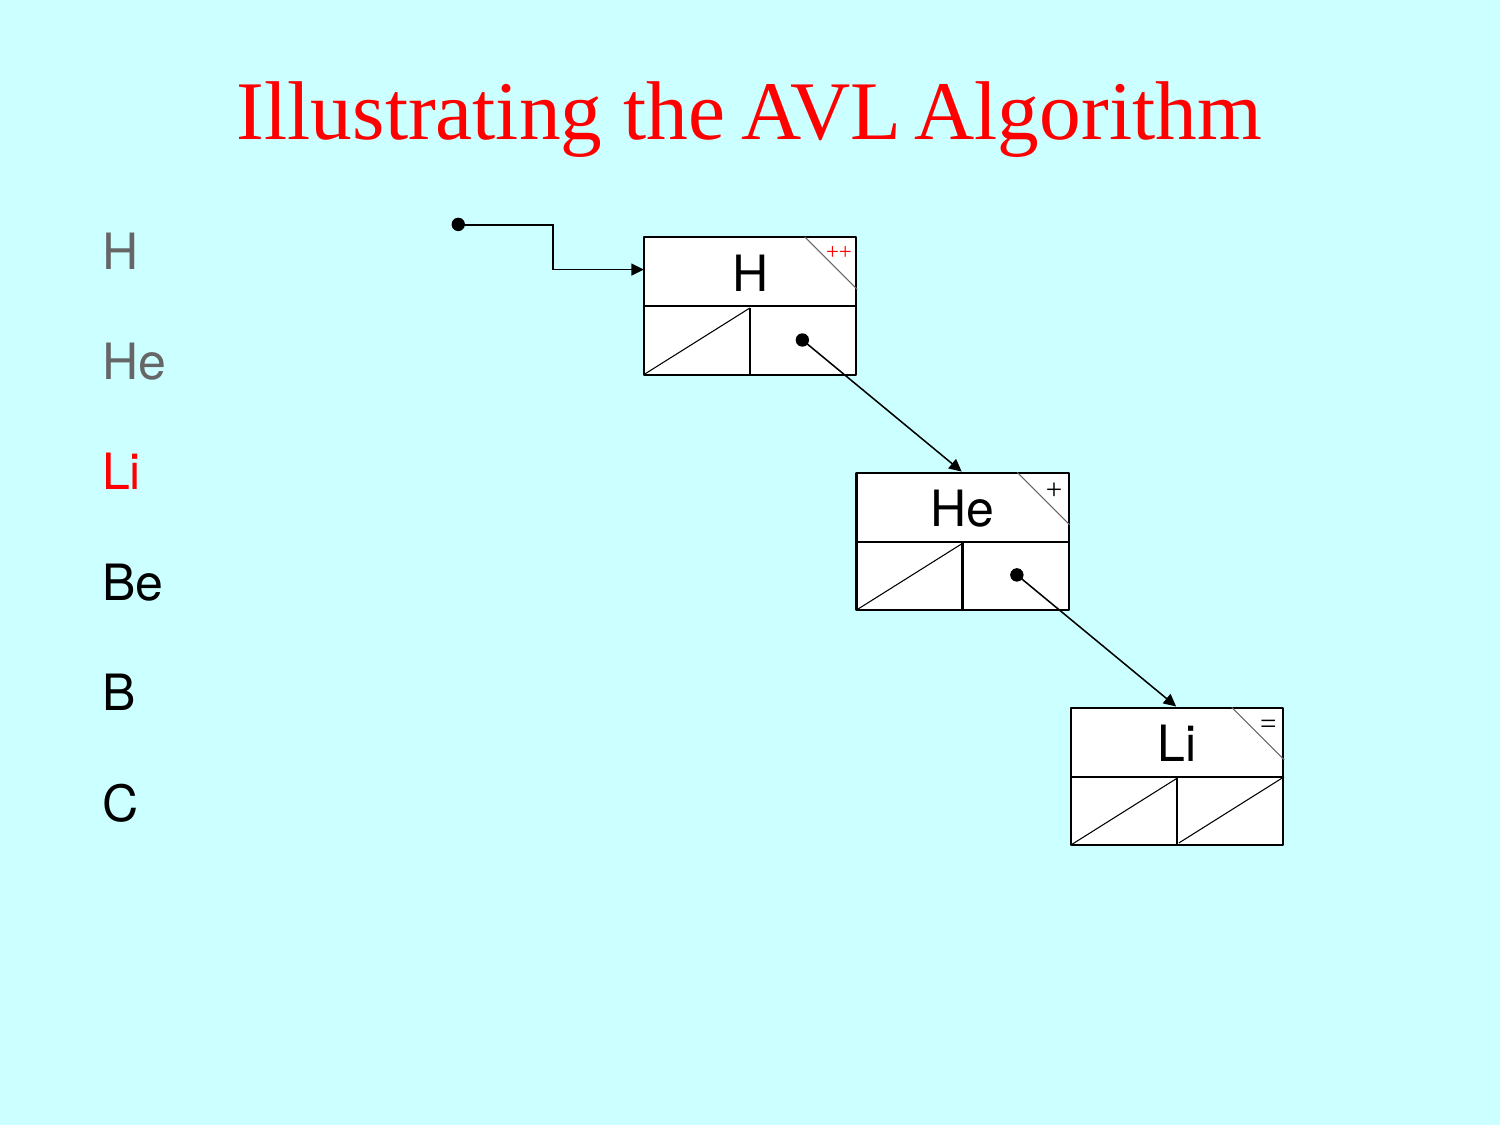

# Illustrating the AVL Algorithm
H

++
H

He

Li
+
He

Be

B
=
Li

C